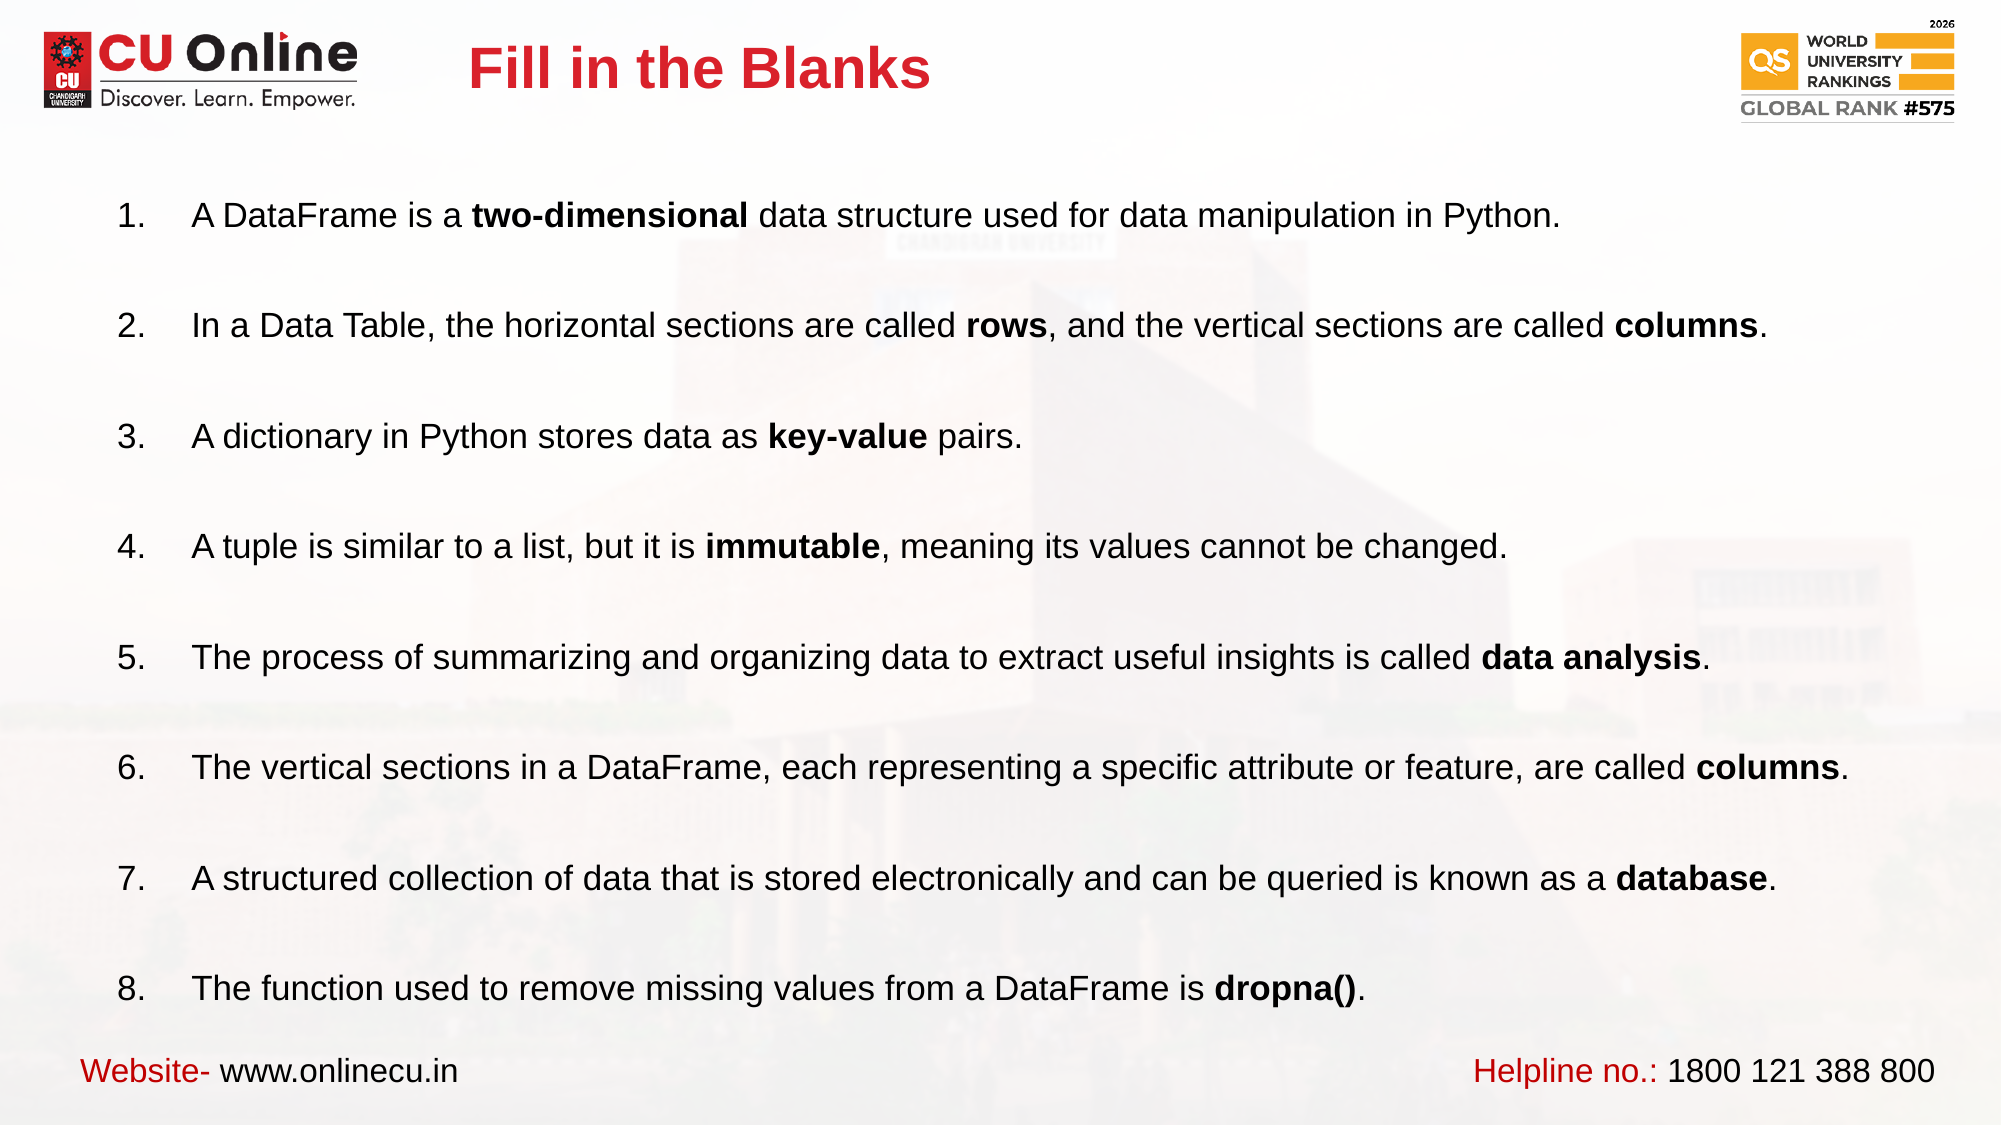

Fill in the Blanks
A DataFrame is a two-dimensional data structure used for data manipulation in Python.

In a Data Table, the horizontal sections are called rows, and the vertical sections are called columns.

A dictionary in Python stores data as key-value pairs.

A tuple is similar to a list, but it is immutable, meaning its values cannot be changed.

The process of summarizing and organizing data to extract useful insights is called data analysis.

The vertical sections in a DataFrame, each representing a specific attribute or feature, are called columns.

A structured collection of data that is stored electronically and can be queried is known as a database.

The function used to remove missing values from a DataFrame is dropna().